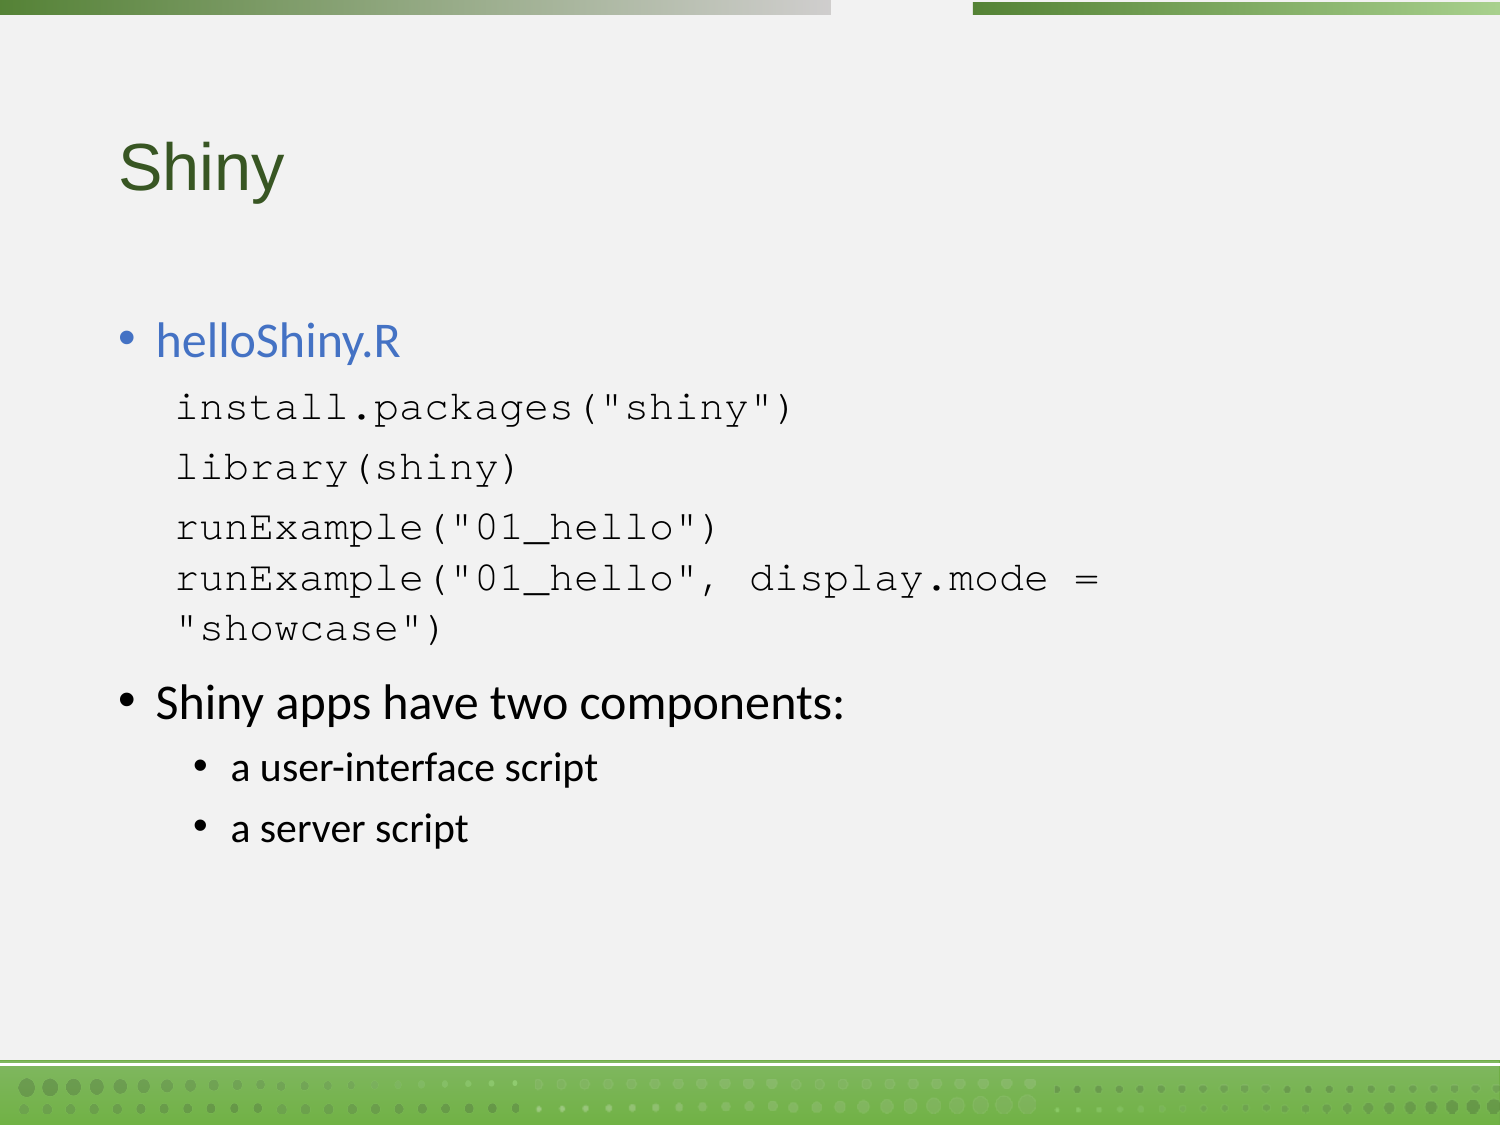

# Shiny
helloShiny.R
install.packages("shiny")
library(shiny)
runExample("01_hello")
runExample("01_hello", display.mode = "showcase")
Shiny apps have two components:
a user-interface script
a server script